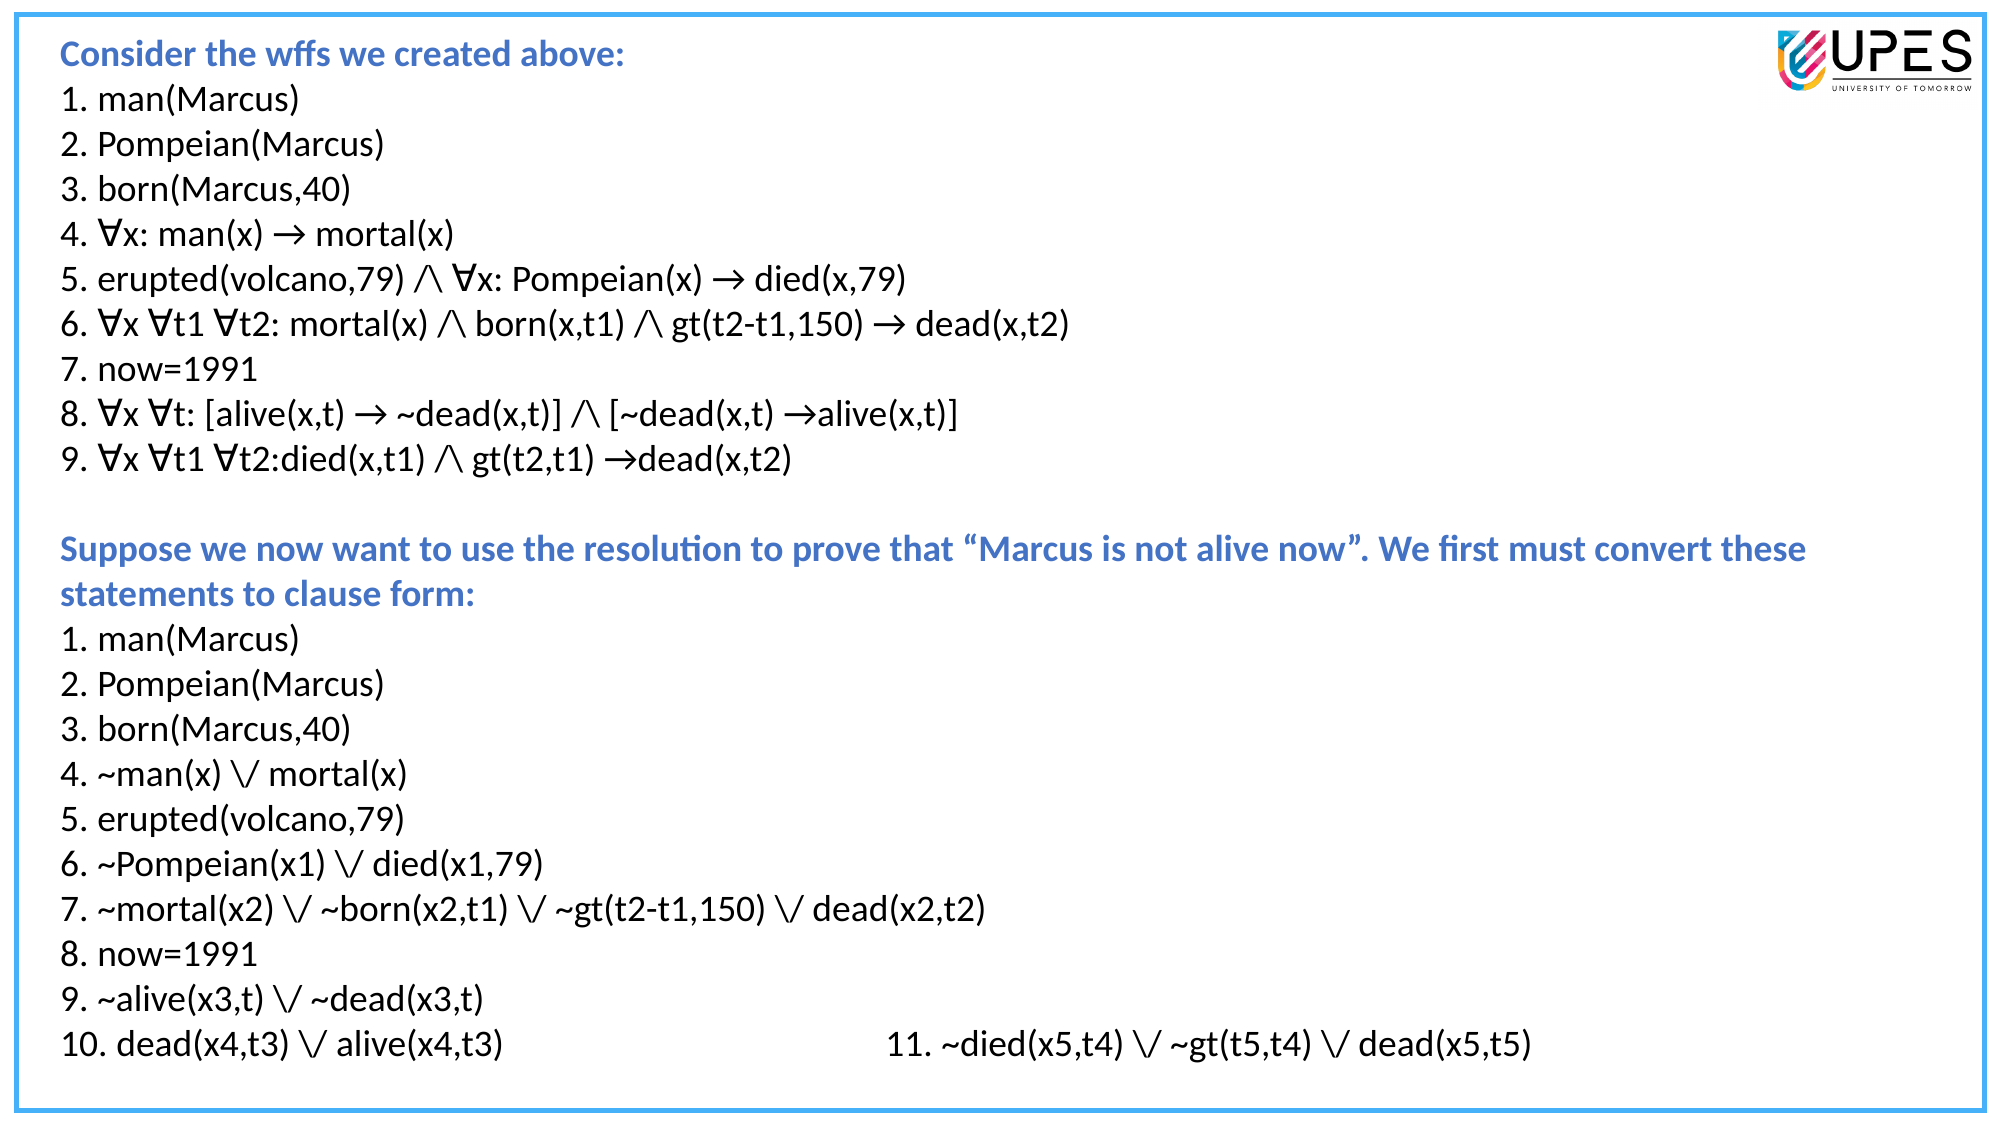

Consider the wffs we created above:
1. man(Marcus)
2. Pompeian(Marcus)
3. born(Marcus,40)
4. ∀x: man(x) → mortal(x)
5. erupted(volcano,79) /\ ∀x: Pompeian(x) → died(x,79)
6. ∀x ∀t1 ∀t2: mortal(x) /\ born(x,t1) /\ gt(t2-t1,150) → dead(x,t2)
7. now=1991
8. ∀x ∀t: [alive(x,t) → ~dead(x,t)] /\ [~dead(x,t) →alive(x,t)]
9. ∀x ∀t1 ∀t2:died(x,t1) /\ gt(t2,t1) →dead(x,t2)

Suppose we now want to use the resolution to prove that “Marcus is not alive now”. We first must convert these statements to clause form:
1. man(Marcus)
2. Pompeian(Marcus)
3. born(Marcus,40)
4. ~man(x) \/ mortal(x)
5. erupted(volcano,79)
6. ~Pompeian(x1) \/ died(x1,79)
7. ~mortal(x2) \/ ~born(x2,t1) \/ ~gt(t2-t1,150) \/ dead(x2,t2)
8. now=1991
9. ~alive(x3,t) \/ ~dead(x3,t)
10. dead(x4,t3) \/ alive(x4,t3)                                             11. ~died(x5,t4) \/ ~gt(t5,t4) \/ dead(x5,t5)